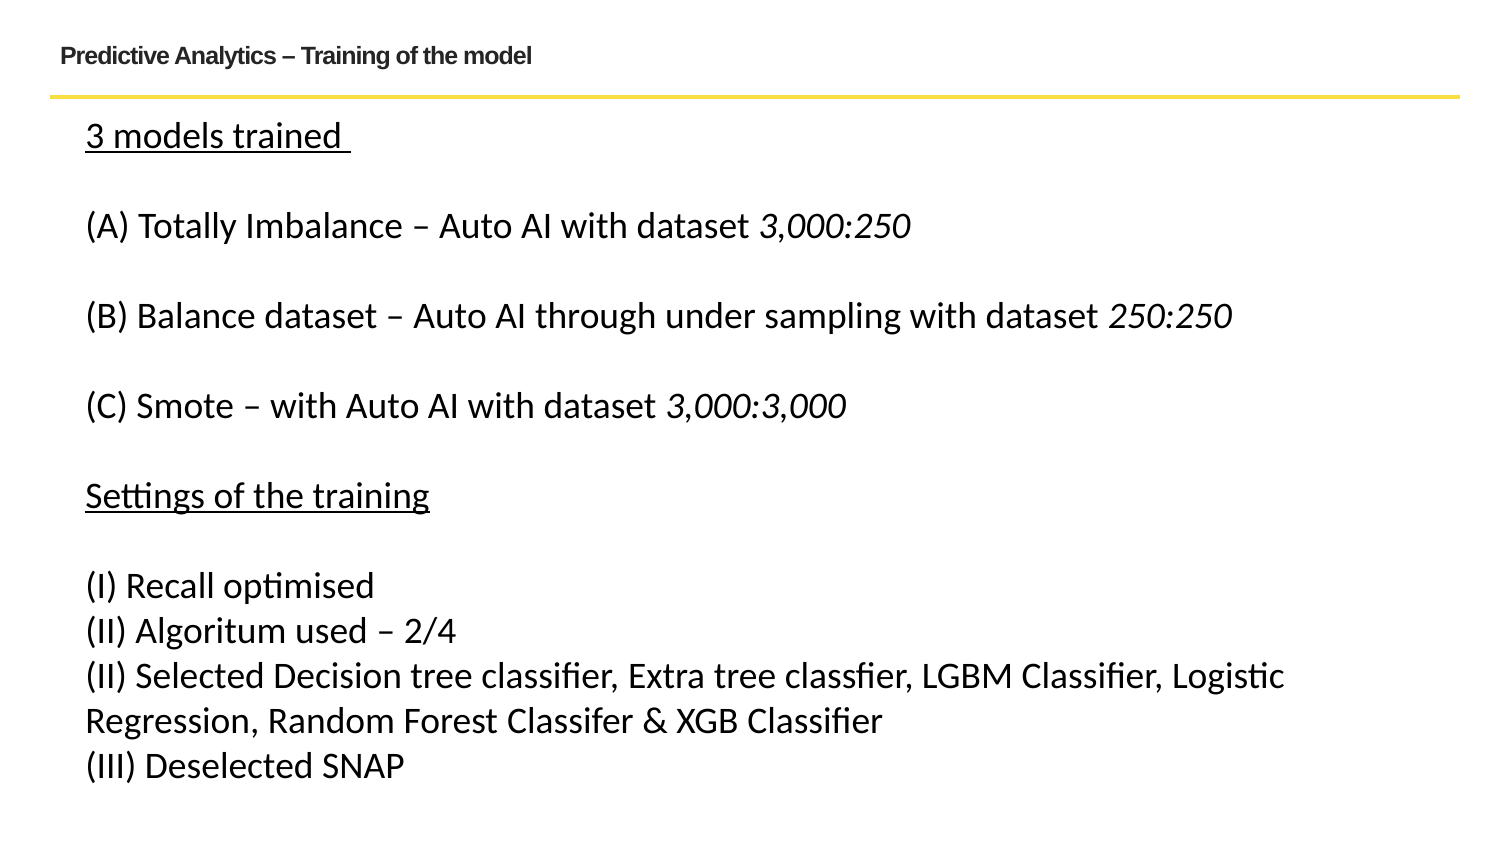

Predictive Analytics – Training of the model

3 models trained

(A) Totally Imbalance – Auto AI with dataset 3,000:250

(B) Balance dataset – Auto AI through under sampling with dataset 250:250

(C) Smote – with Auto AI with dataset 3,000:3,000

Settings of the training

(I) Recall optimised
(II) Algoritum used – 2/4
(II) Selected Decision tree classifier, Extra tree classfier, LGBM Classifier, Logistic Regression, Random Forest Classifer & XGB Classifier
(III) Deselected SNAP